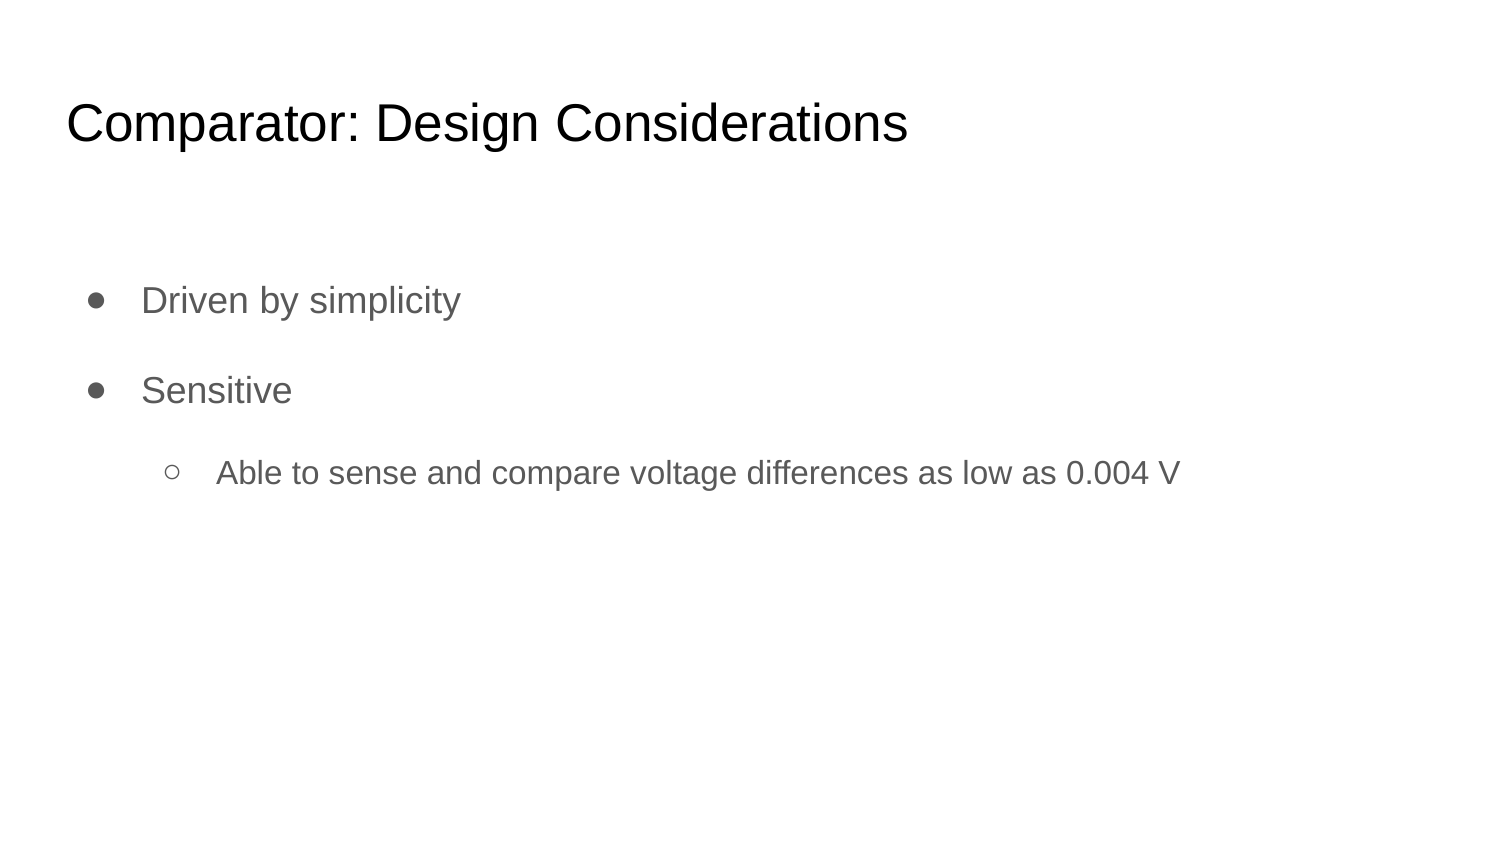

# Comparator: Design Considerations
Driven by simplicity
Sensitive
Able to sense and compare voltage differences as low as 0.004 V